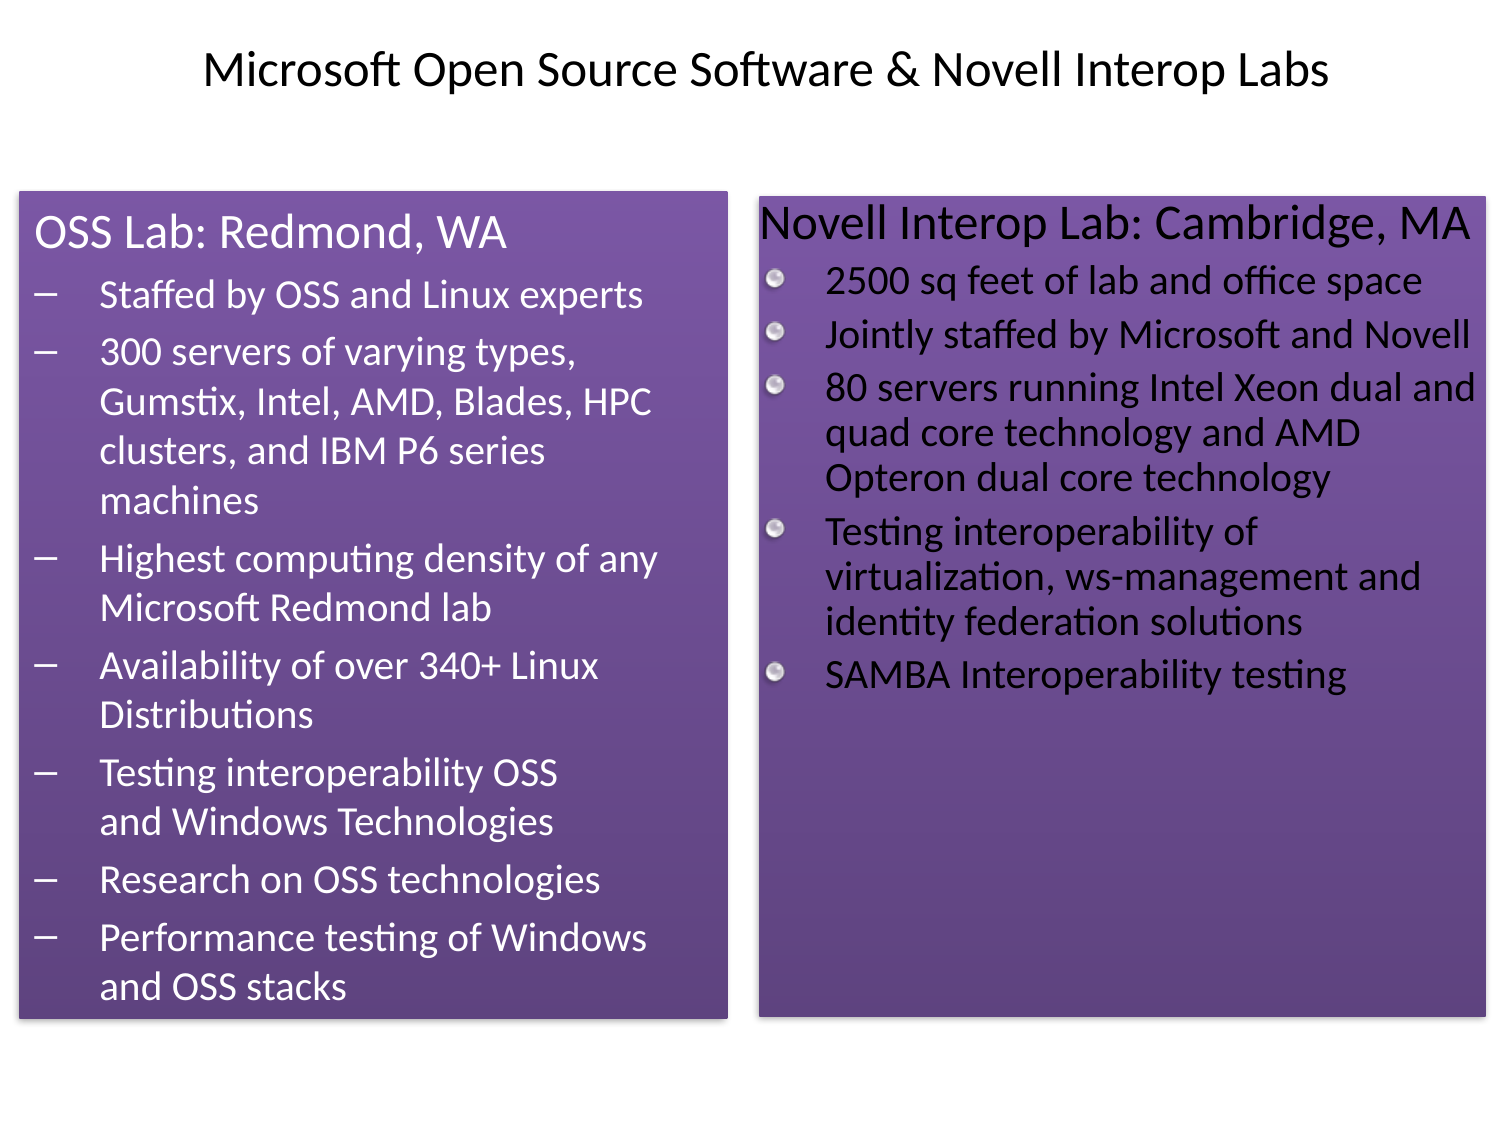

# Microsoft Open Source Software & Novell Interop Labs
OSS Lab: Redmond, WA
Staffed by OSS and Linux experts
300 servers of varying types, Gumstix, Intel, AMD, Blades, HPC clusters, and IBM P6 series machines
Highest computing density of any Microsoft Redmond lab
Availability of over 340+ Linux Distributions
Testing interoperability OSS
and Windows Technologies
Research on OSS technologies
Performance testing of Windows and OSS stacks

Novell Interop Lab: Cambridge, MA
2500 sq feet of lab and office space
Jointly staffed by Microsoft and Novell
80 servers running Intel Xeon dual and quad core technology and AMD Opteron dual core technology
Testing interoperability of virtualization, ws-management and identity federation solutions
SAMBA Interoperability testing